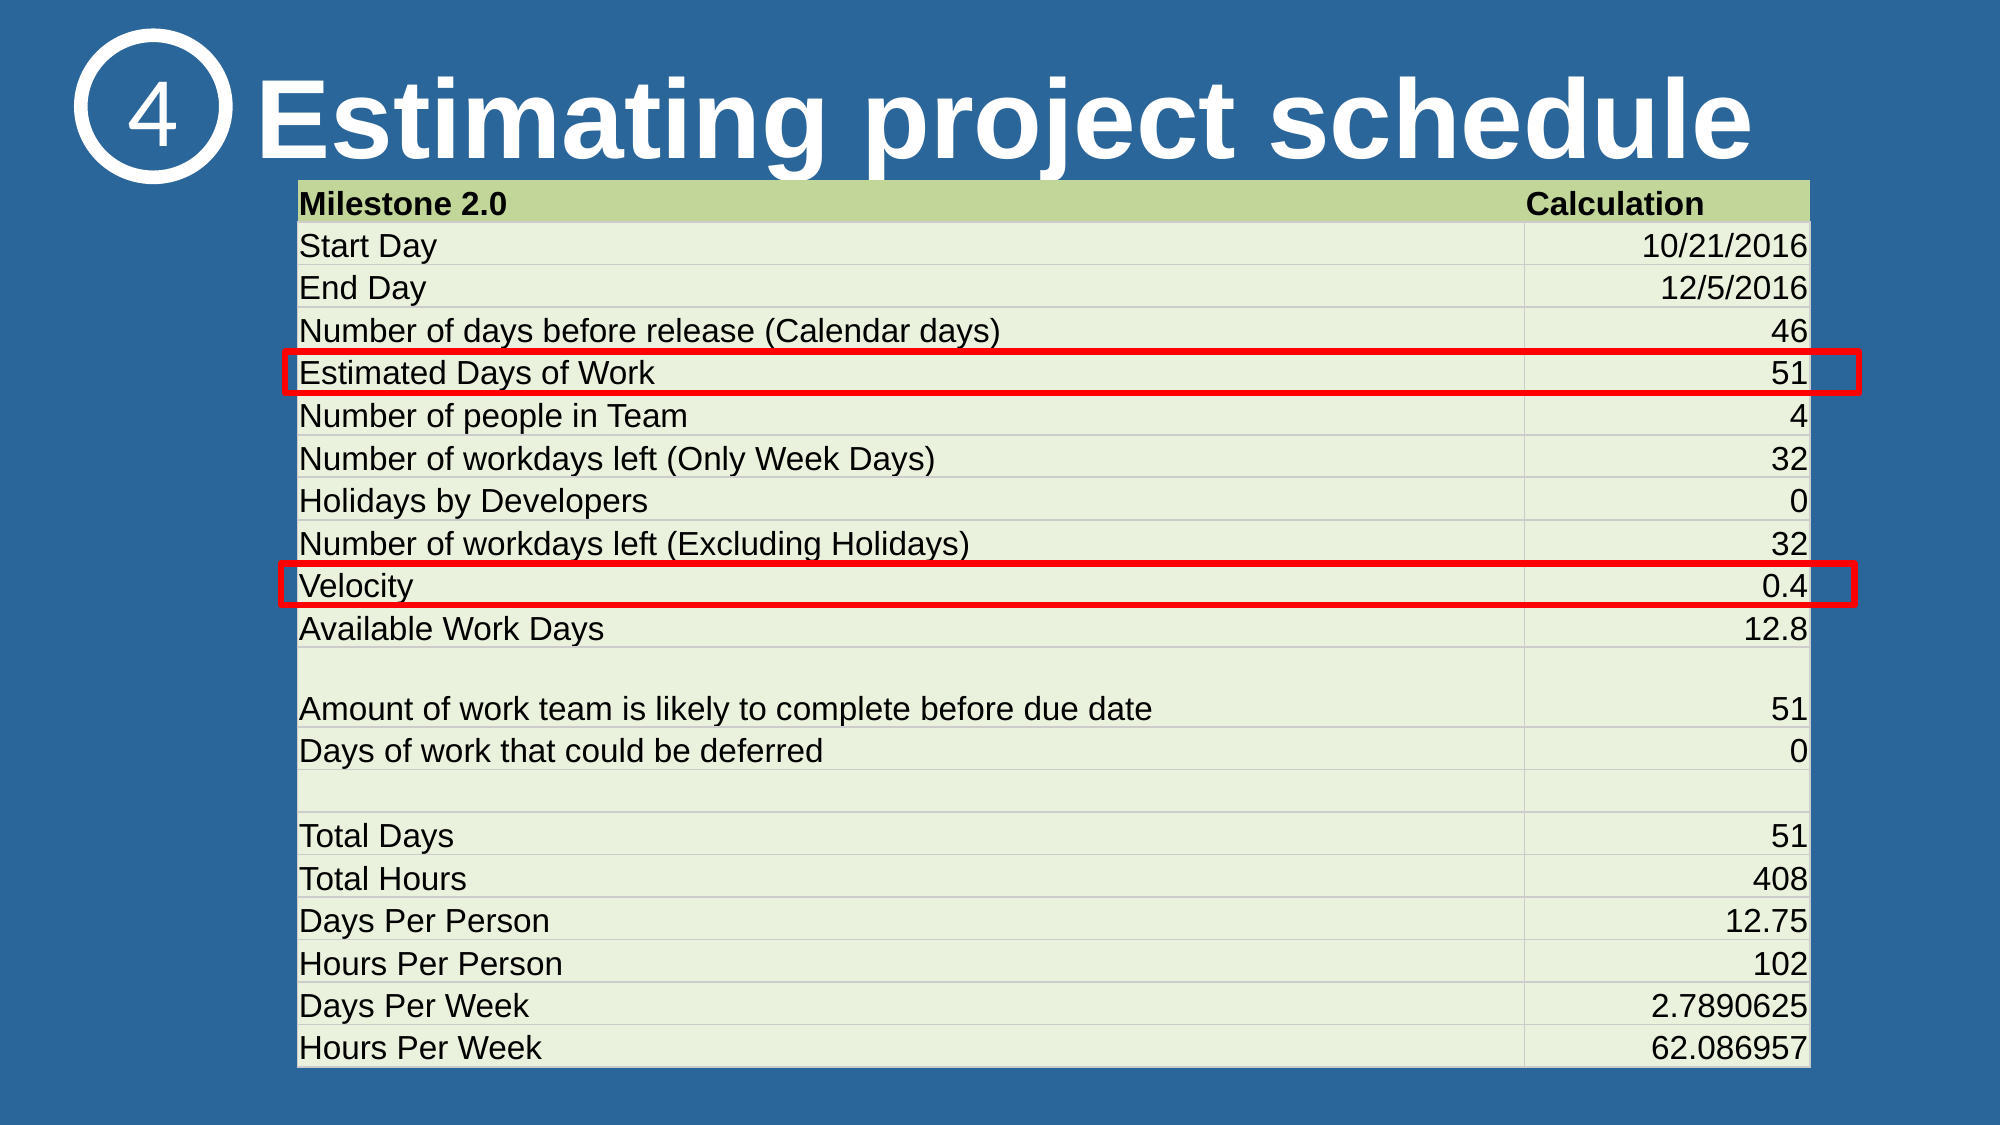

4
Estimating project schedule
| Milestone 2.0 | Calculation |
| --- | --- |
| Start Day | 10/21/2016 |
| End Day | 12/5/2016 |
| Number of days before release (Calendar days) | 46 |
| Estimated Days of Work | 51 |
| Number of people in Team | 4 |
| Number of workdays left (Only Week Days) | 32 |
| Holidays by Developers | 0 |
| Number of workdays left (Excluding Holidays) | 32 |
| Velocity | 0.4 |
| Available Work Days | 12.8 |
| Amount of work team is likely to complete before due date | 51 |
| Days of work that could be deferred | 0 |
|  |  |
| Total Days | 51 |
| Total Hours | 408 |
| Days Per Person | 12.75 |
| Hours Per Person | 102 |
| Days Per Week | 2.7890625 |
| Hours Per Week | 62.086957 |